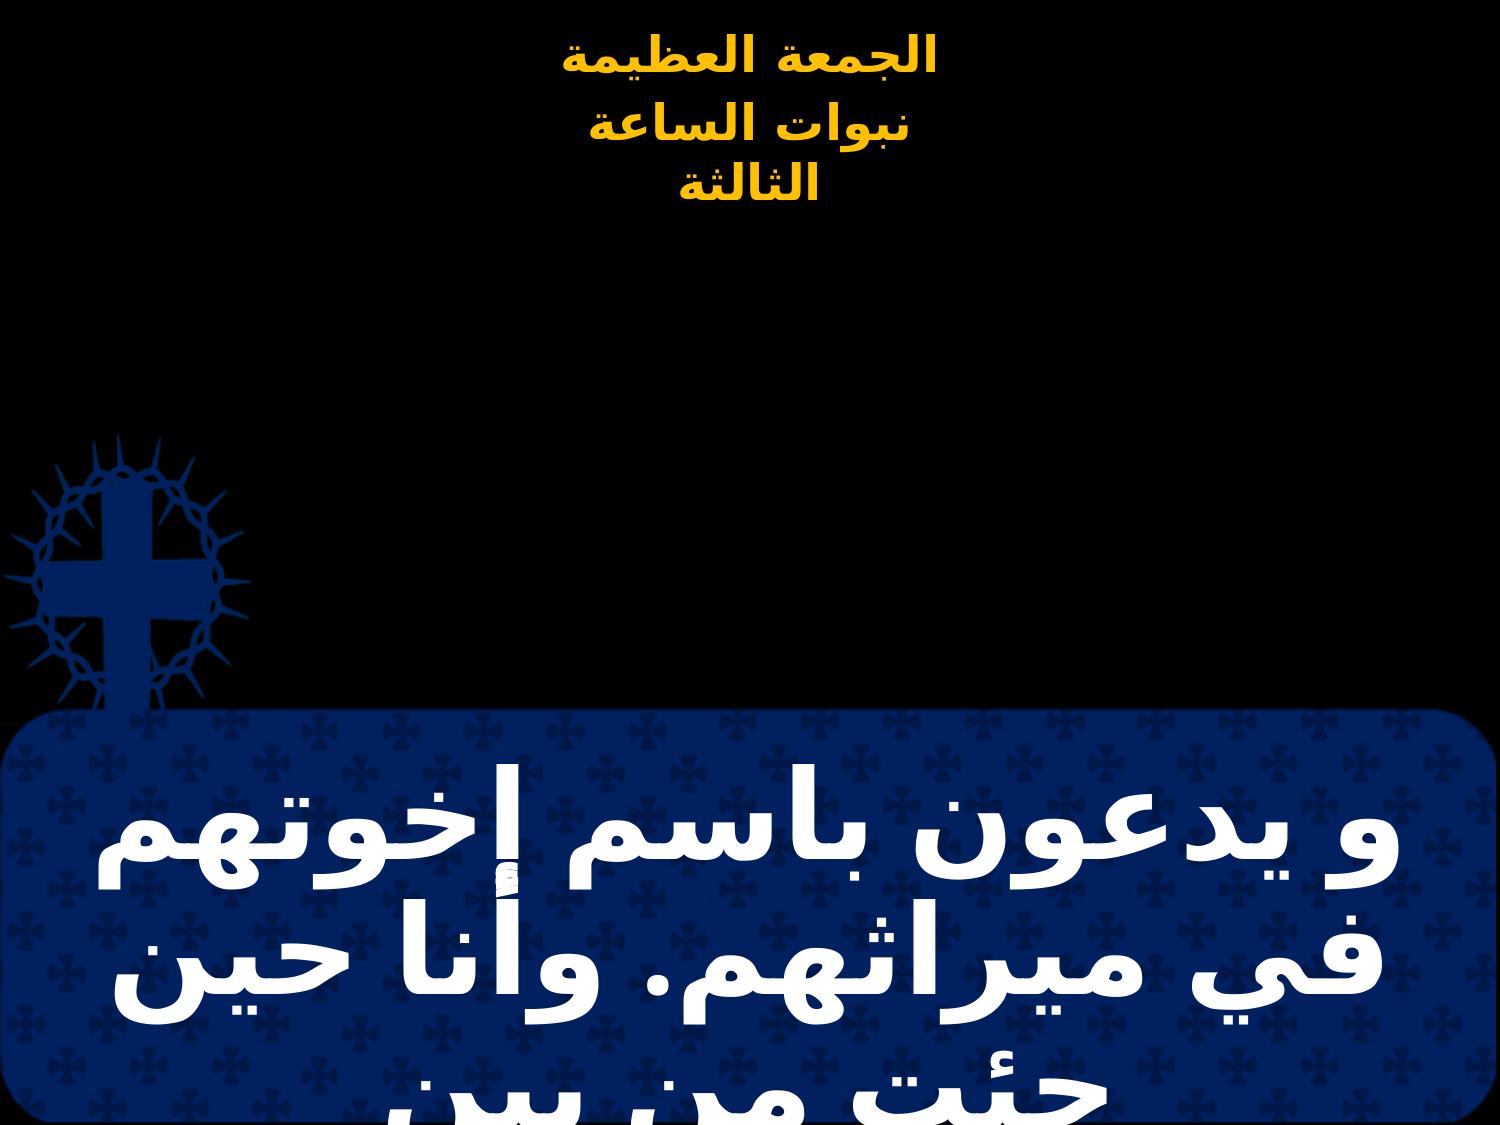

# و يدعون باسم إخوتهم في ميراثهم. وأنا حين جئت من بين